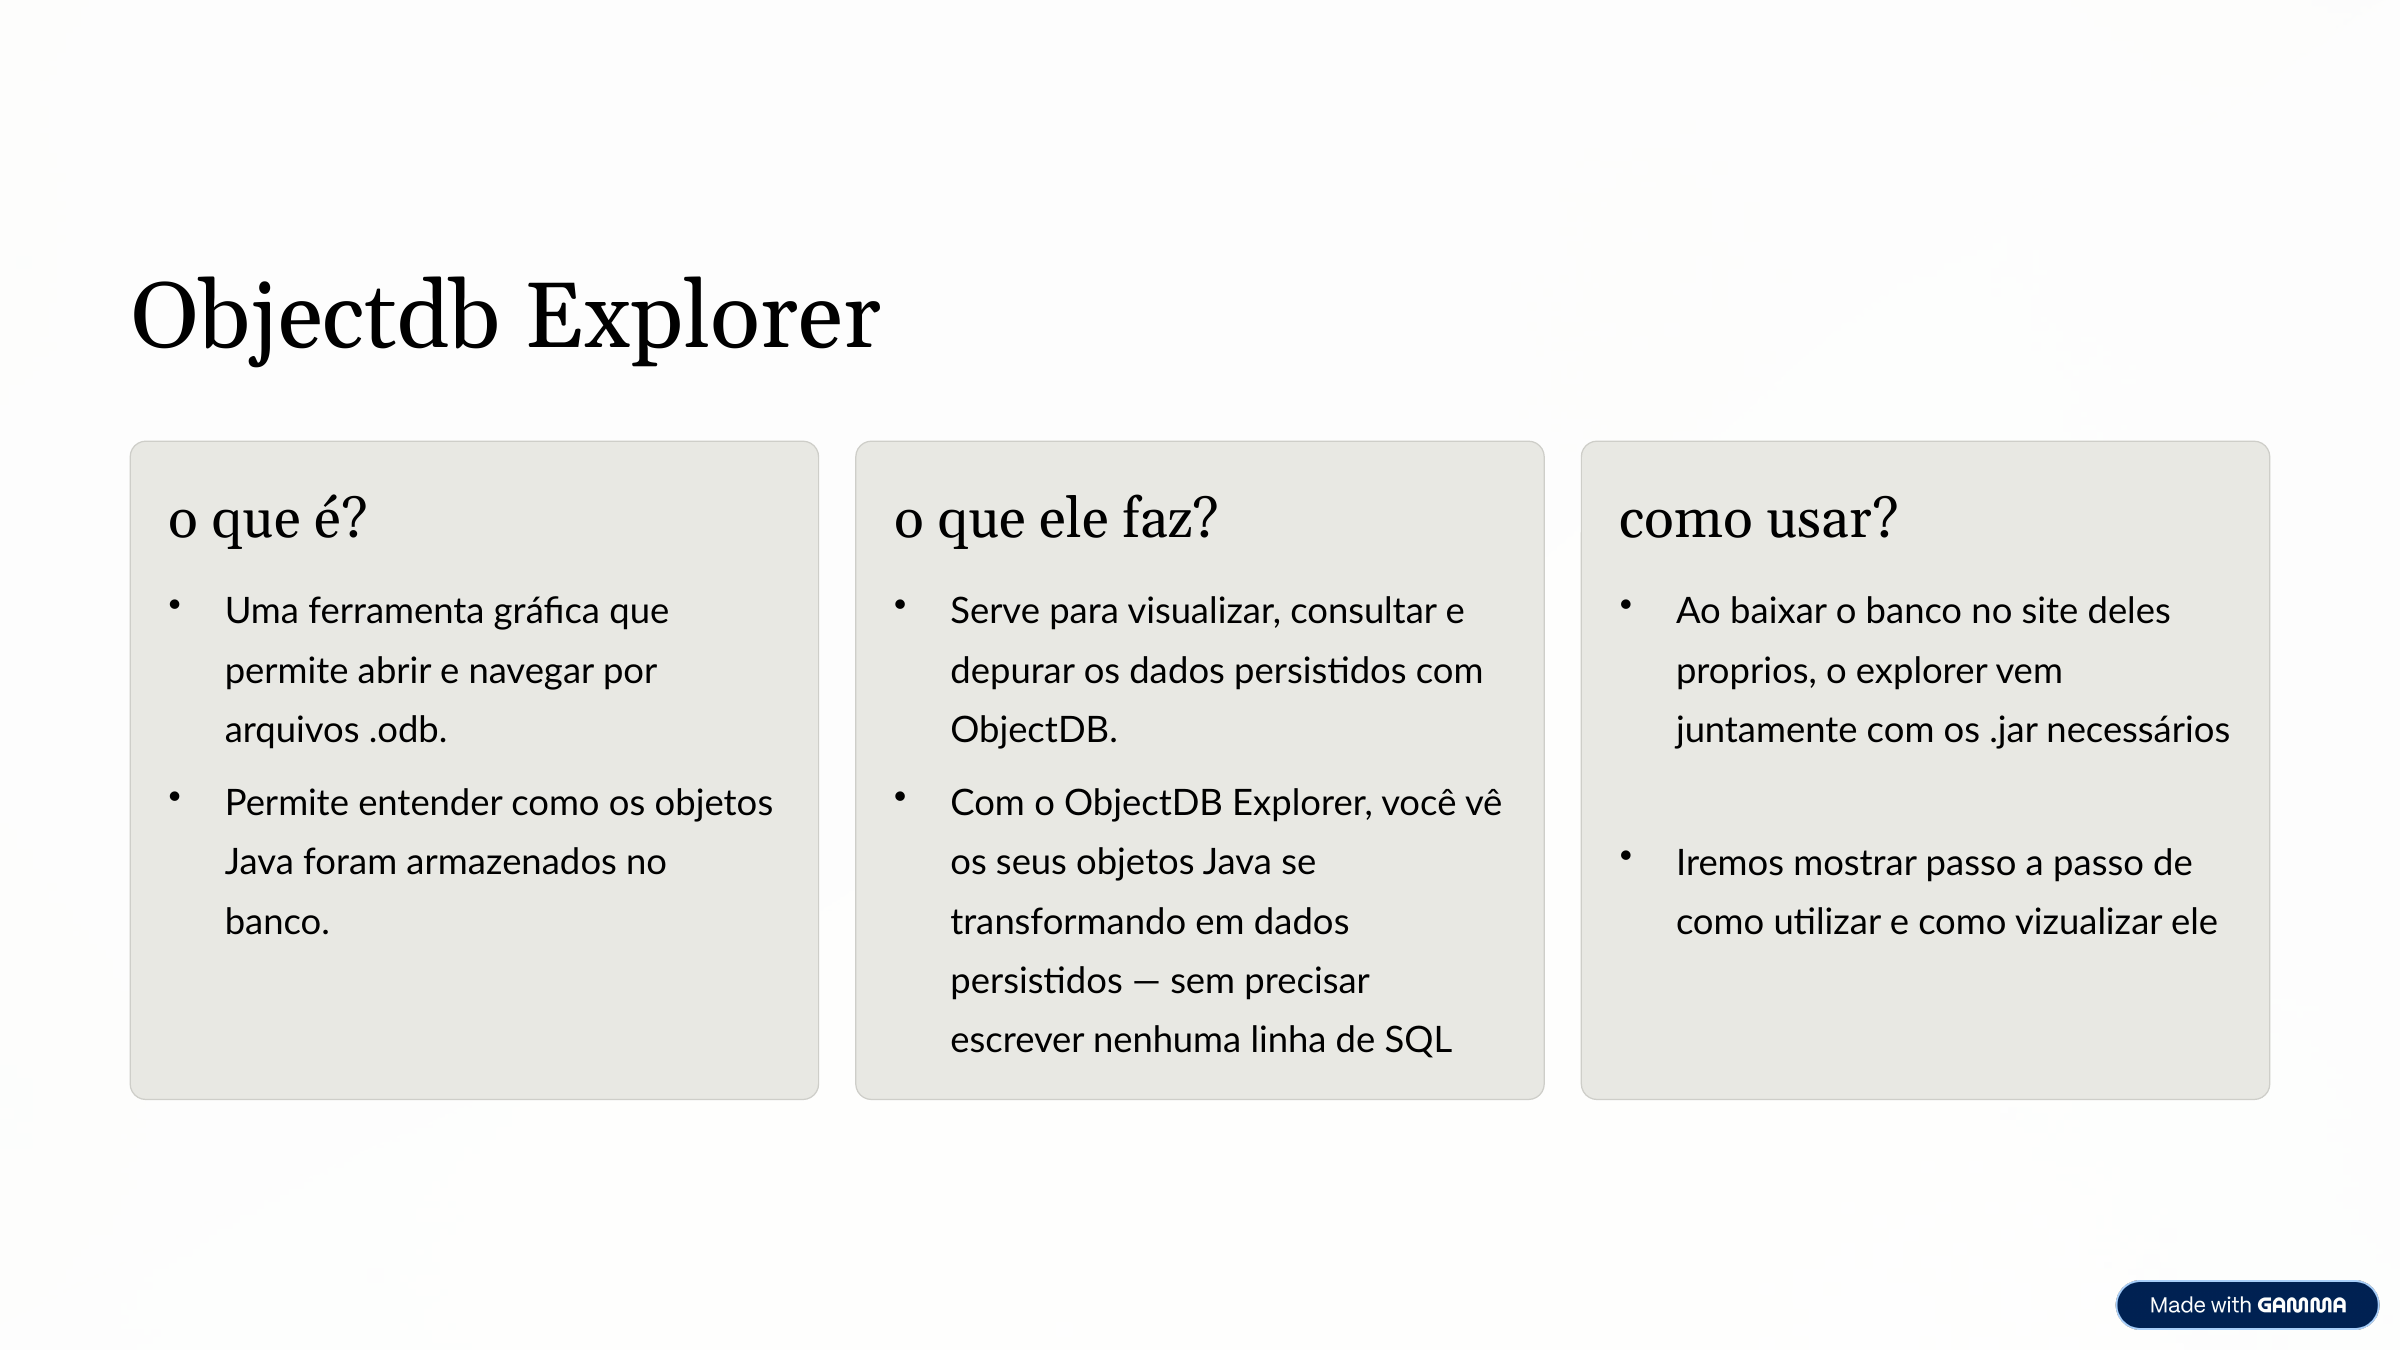

Objectdb Explorer

o que é?
o que ele faz?
como usar?
Uma ferramenta gráfica que permite abrir e navegar por arquivos .odb.
Serve para visualizar, consultar e depurar os dados persistidos com ObjectDB.
Ao baixar o banco no site deles proprios, o explorer vem juntamente com os .jar necessários
Permite entender como os objetos Java foram armazenados no banco.
Com o ObjectDB Explorer, você vê os seus objetos Java se transformando em dados persistidos — sem precisar escrever nenhuma linha de SQL
Iremos mostrar passo a passo de como utilizar e como vizualizar ele